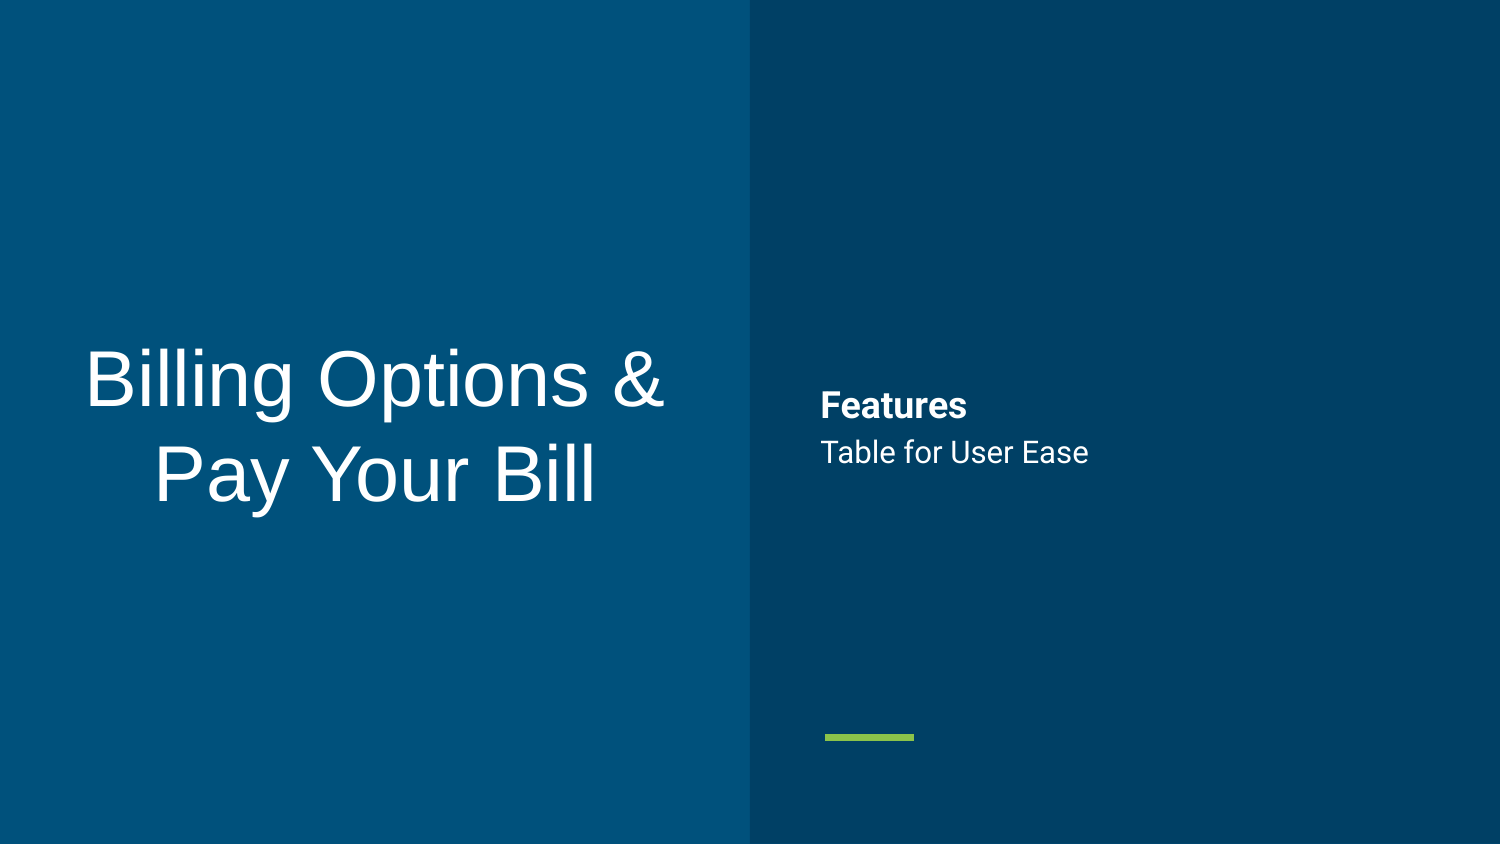

Features
Table for User Ease
# Billing Options & Pay Your Bill